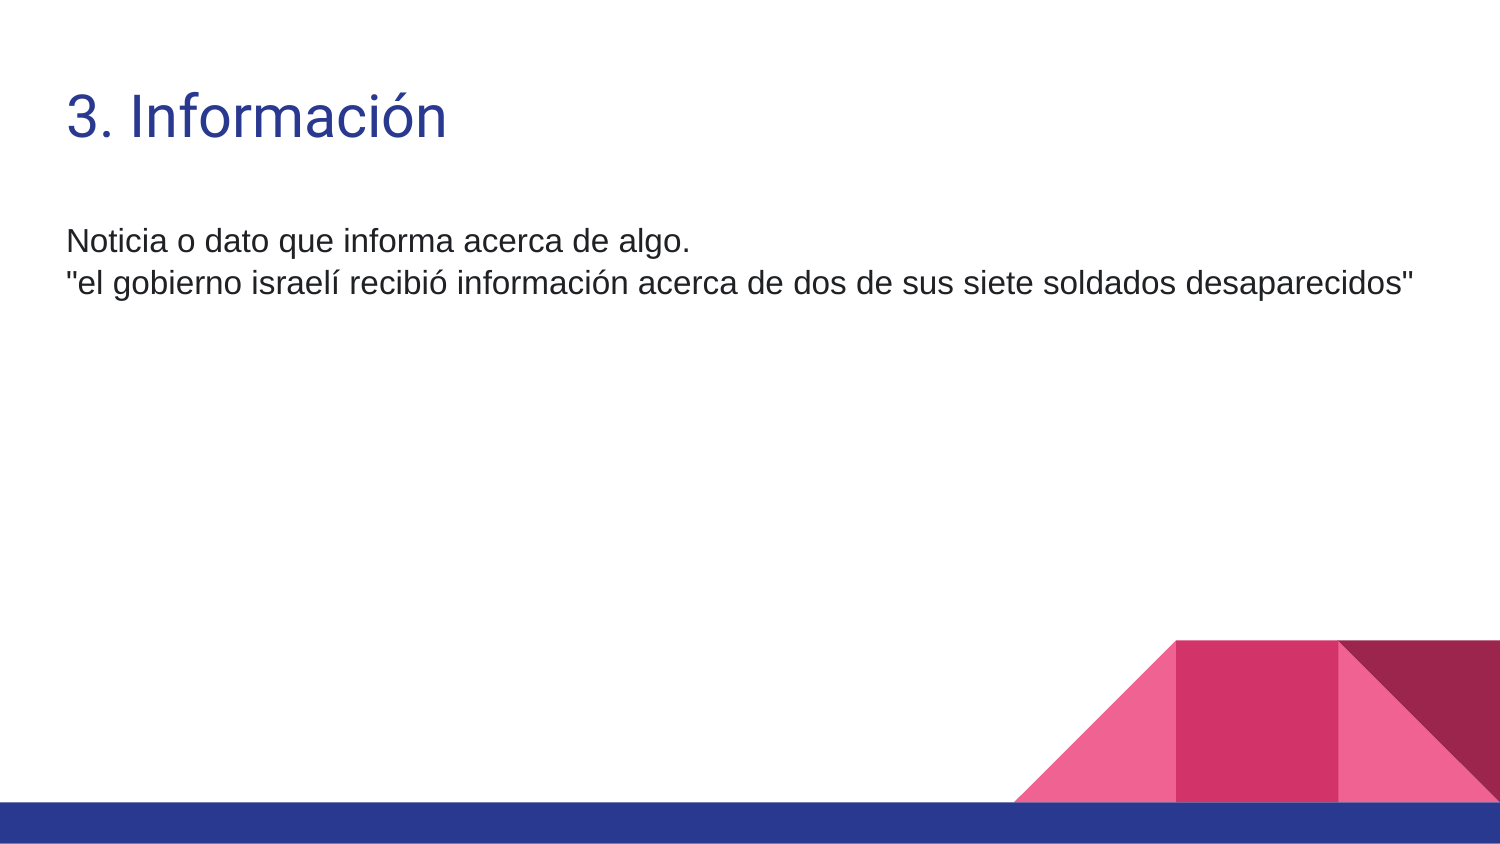

# 3. Información
Noticia o dato que informa acerca de algo.
"el gobierno israelí recibió información acerca de dos de sus siete soldados desaparecidos"